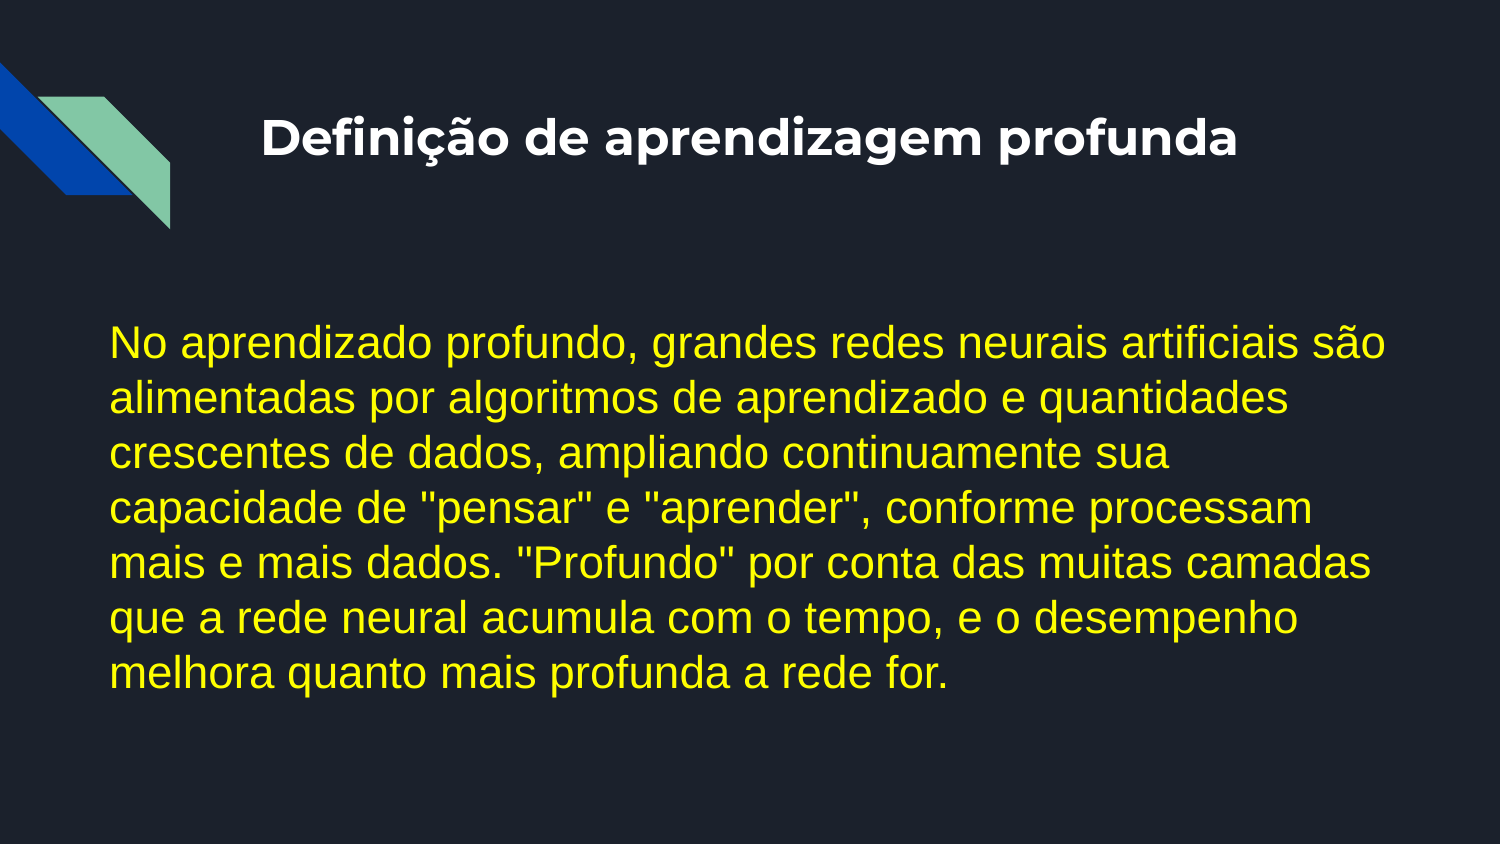

# Definição de aprendizagem profunda
No aprendizado profundo, grandes redes neurais artificiais são alimentadas por algoritmos de aprendizado e quantidades crescentes de dados, ampliando continuamente sua capacidade de "pensar" e "aprender", conforme processam mais e mais dados. "Profundo" por conta das muitas camadas que a rede neural acumula com o tempo, e o desempenho melhora quanto mais profunda a rede for.